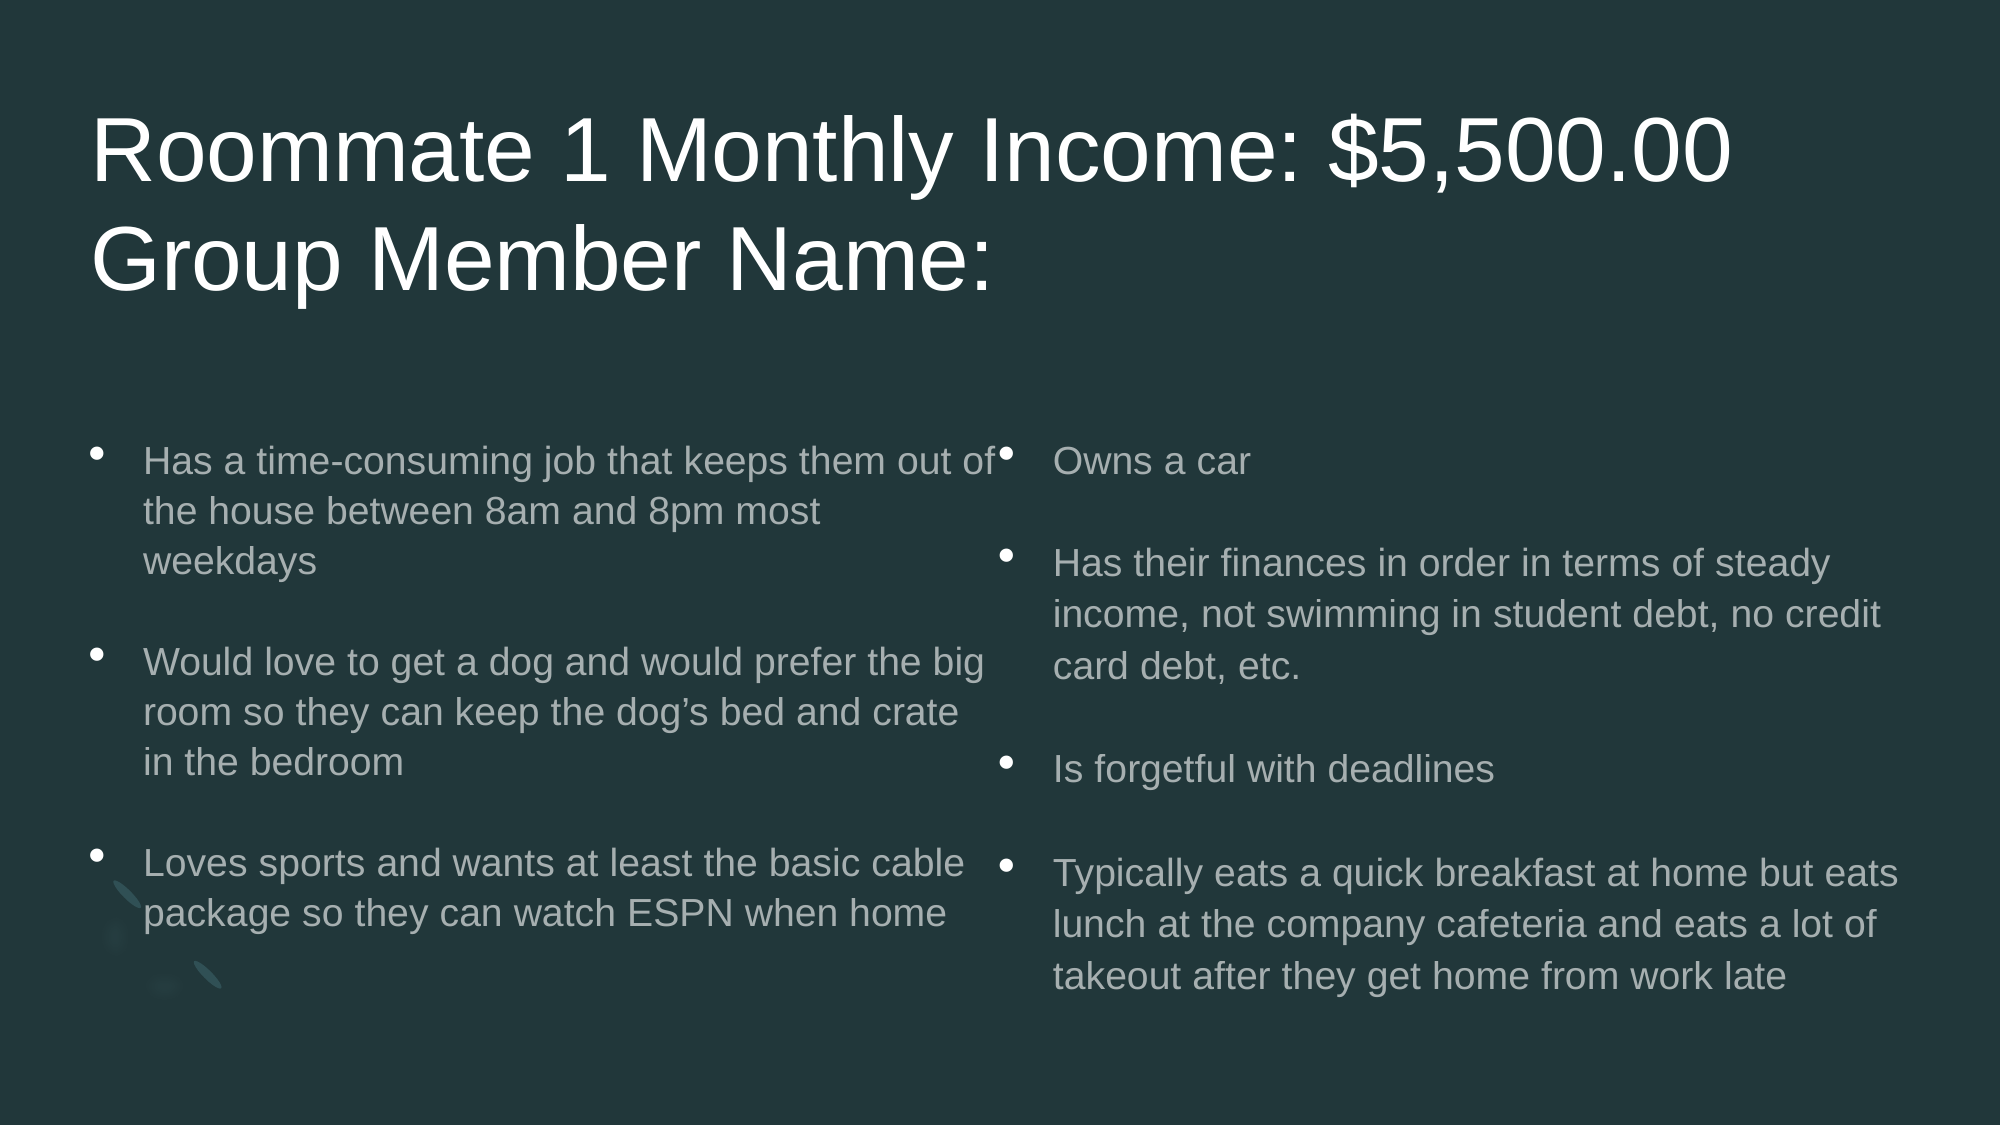

# Roommate 1 Monthly Income: $5,500.00 Group Member Name:
Has a time-consuming job that keeps them out of the house between 8am and 8pm most weekdays

Would love to get a dog and would prefer the big room so they can keep the dog’s bed and crate in the bedroom

Loves sports and wants at least the basic cable package so they can watch ESPN when home

Owns a car

Has their finances in order in terms of steady income, not swimming in student debt, no credit card debt, etc.

Is forgetful with deadlines

Typically eats a quick breakfast at home but eats lunch at the company cafeteria and eats a lot of takeout after they get home from work late